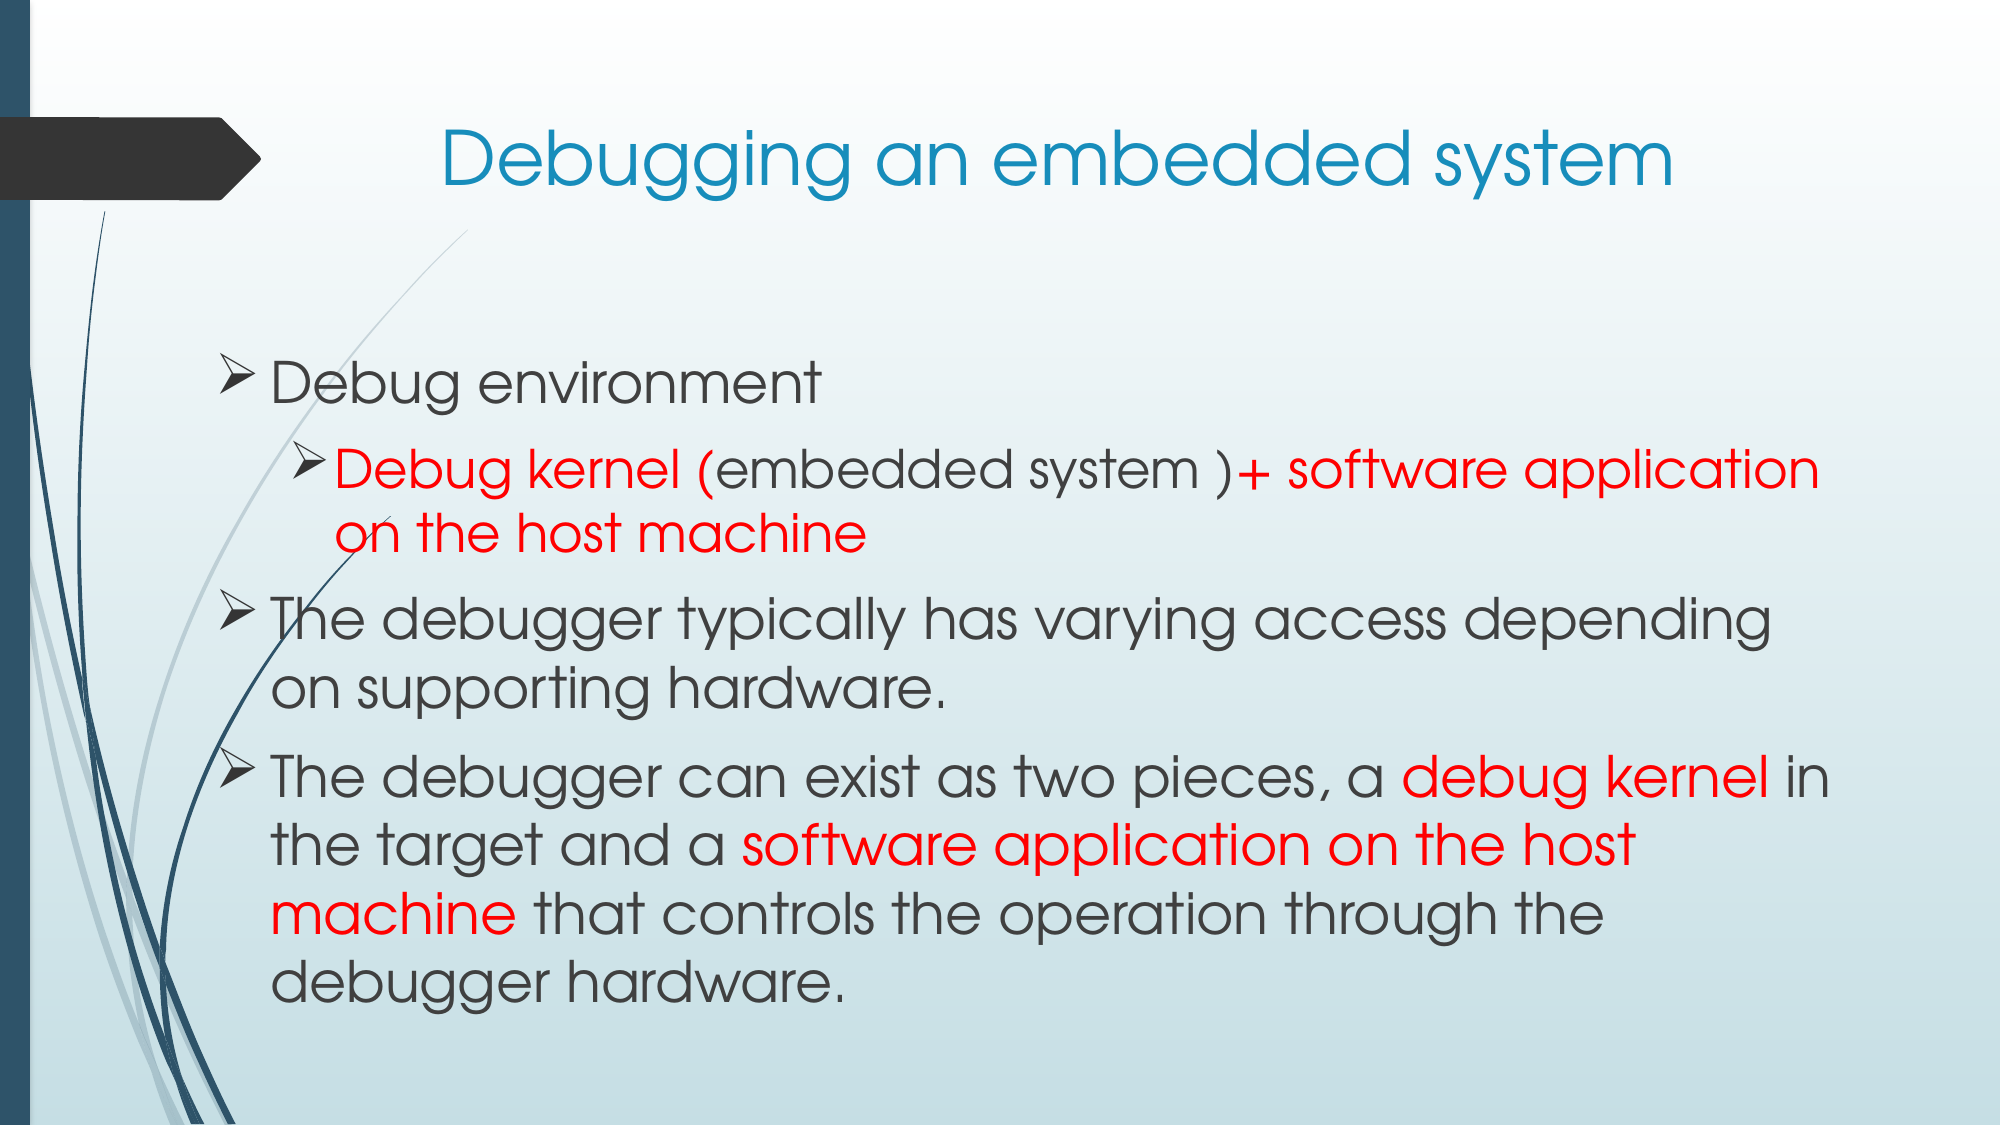

# Debugging an embedded system

Debug environment
Debug kernel (embedded system )+ software application on the host machine
The debugger typically has varying access depending on supporting hardware.
The debugger can exist as two pieces, a debug kernel in the target and a software application on the host machine that controls the operation through the debugger hardware.